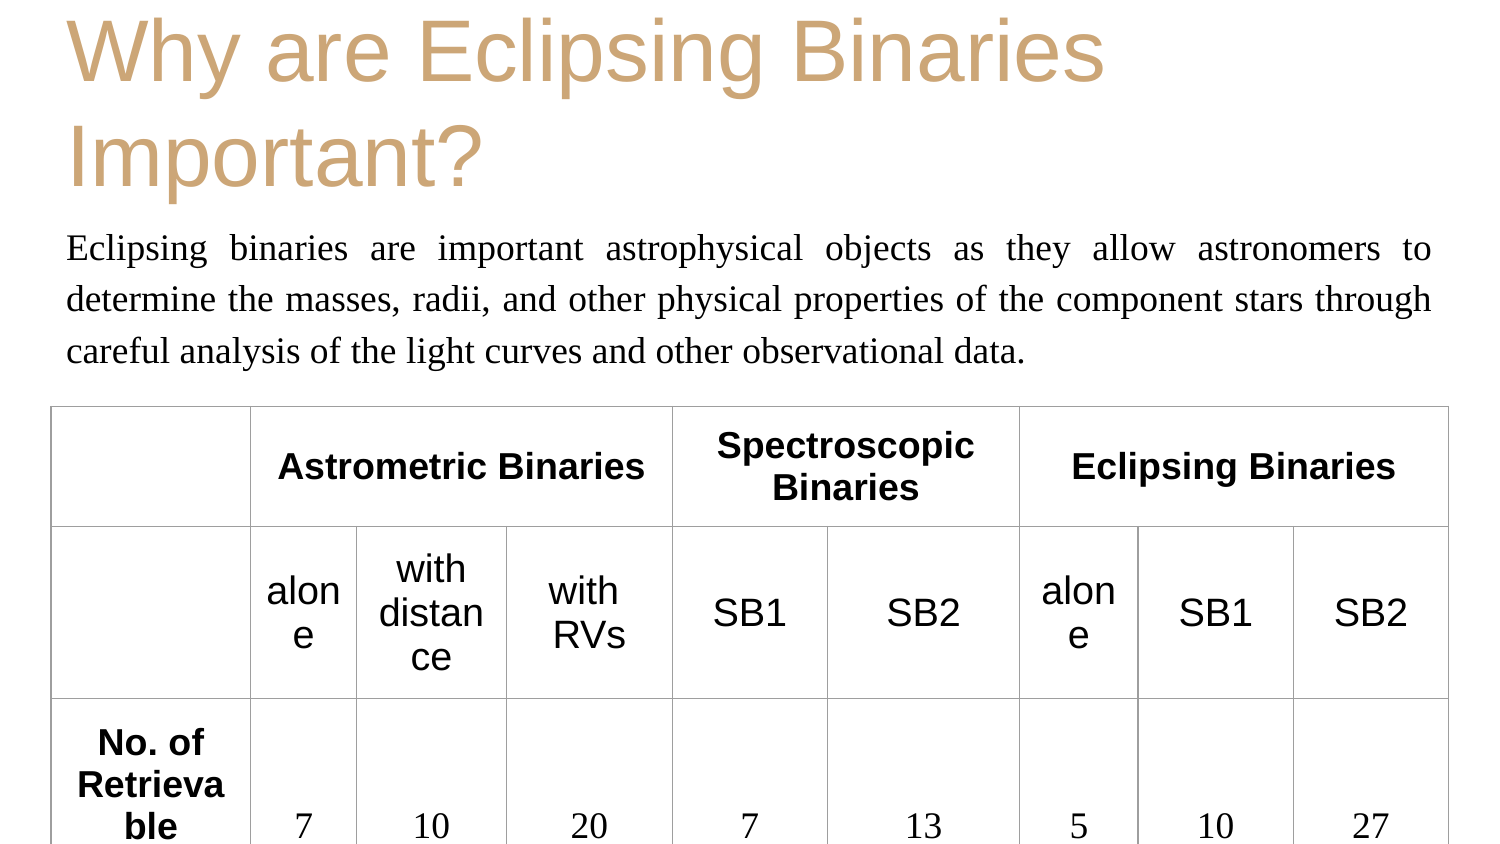

# Why are Eclipsing Binaries Important?
Eclipsing binaries are important astrophysical objects as they allow astronomers to determine the masses, radii, and other physical properties of the component stars through careful analysis of the light curves and other observational data.
|  | Astrometric Binaries |  |  | Spectroscopic Binaries |  | Eclipsing Binaries |  |  |
| --- | --- | --- | --- | --- | --- | --- | --- | --- |
|  | alone | with distance | with RVs | SB1 | SB2 | alone | SB1 | SB2 |
| No. of Retrievable Parameters | 7 | 10 | 20 | 7 | 13 | 5 | 10 | 27 |